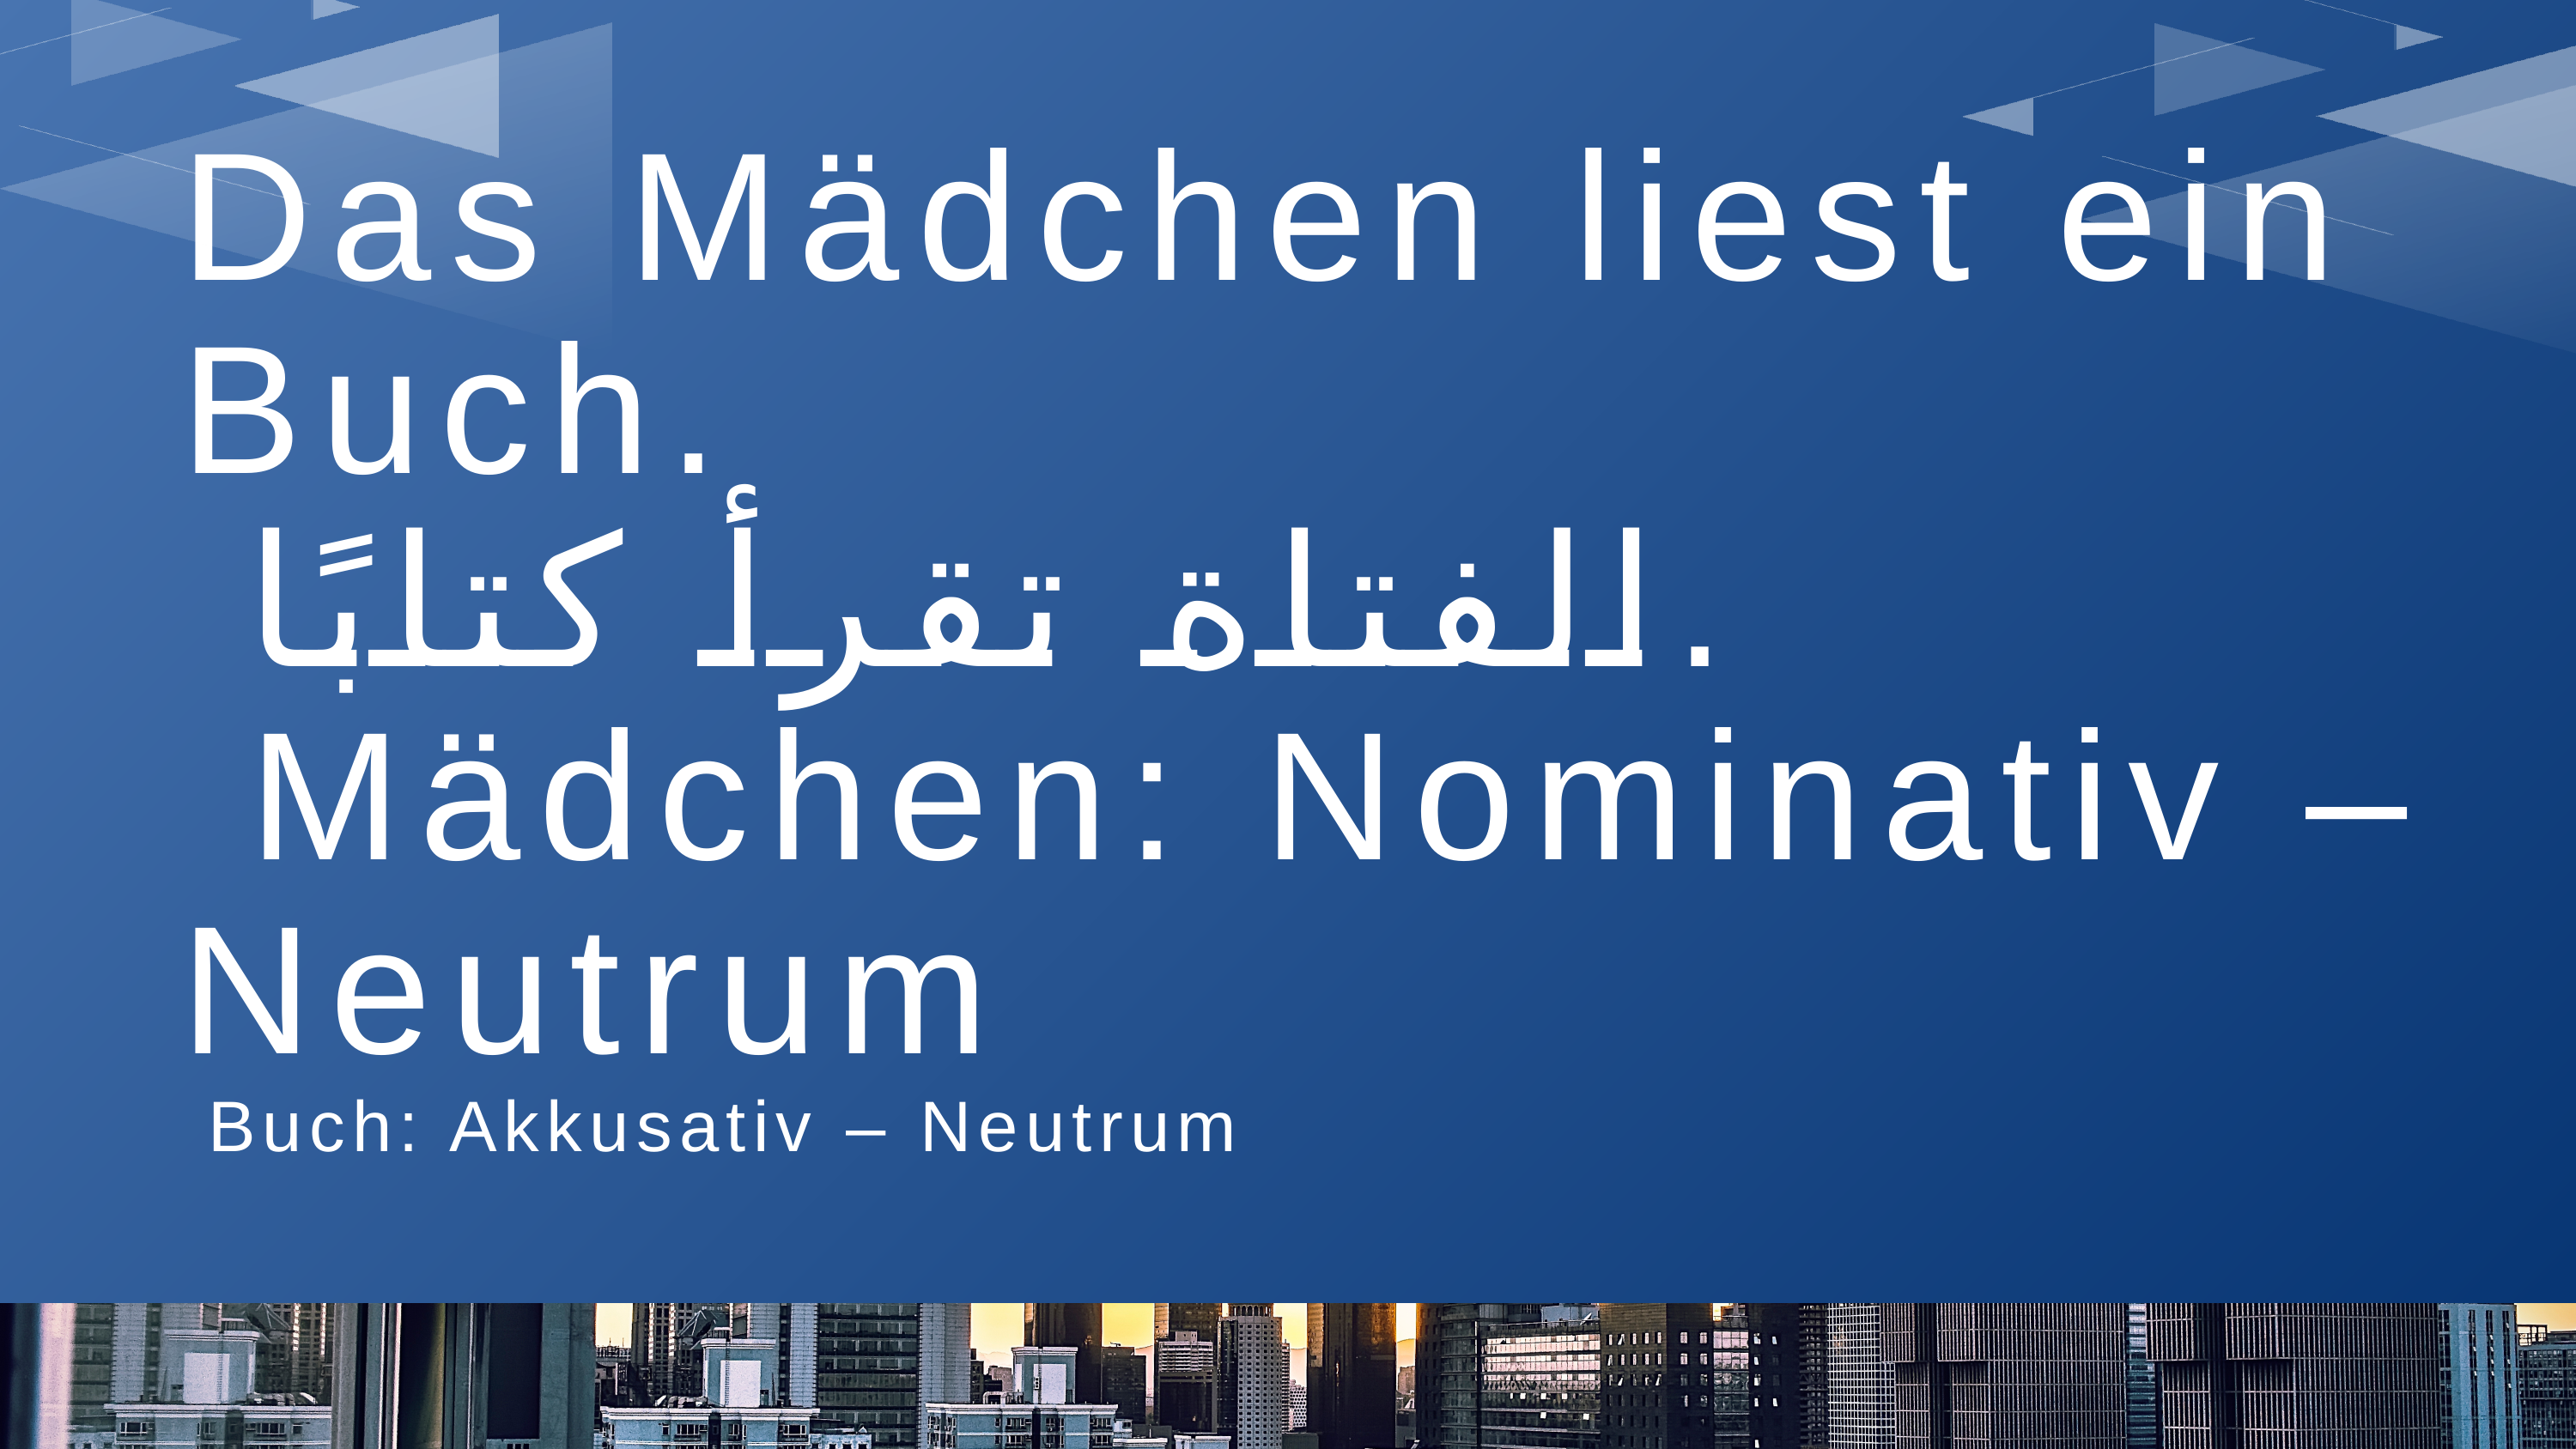

Das Mädchen liest ein Buch.
 الفتاة تقرأ كتابًا.
 Mädchen: Nominativ – Neutrum
 Buch: Akkusativ – Neutrum